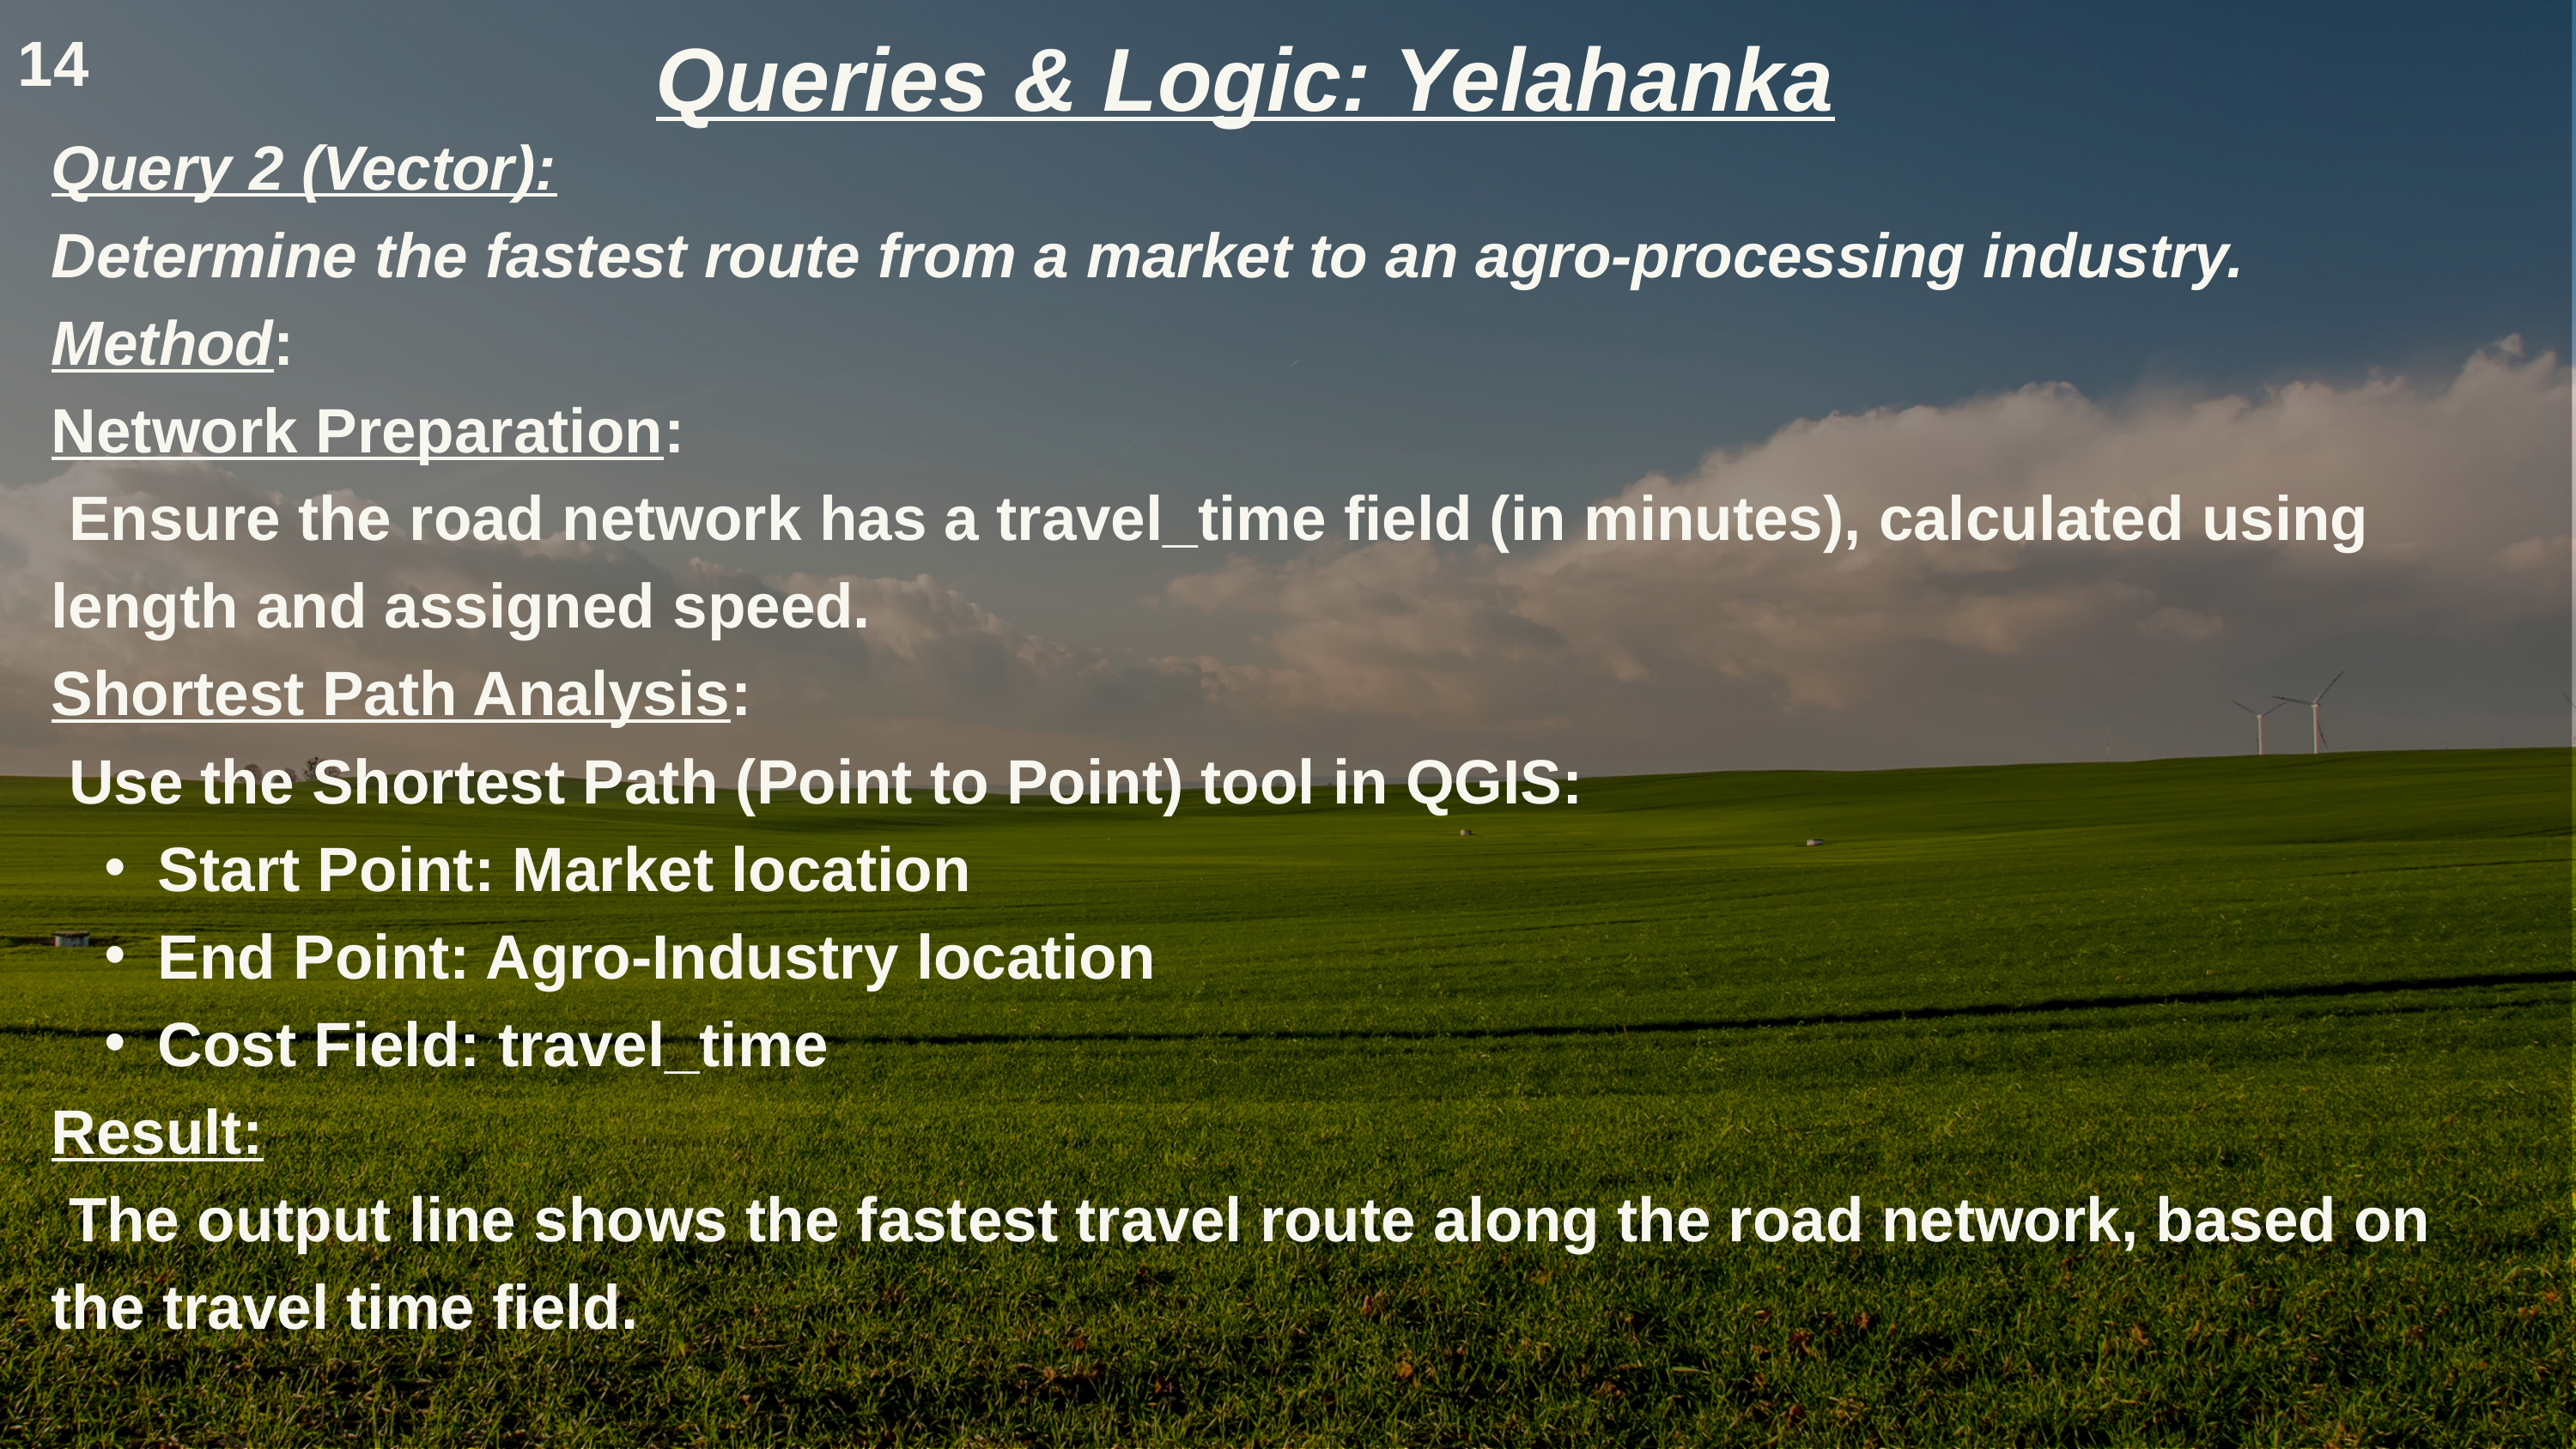

Queries & Logic: Yelahanka
14
Query 2 (Vector):
Determine the fastest route from a market to an agro-processing industry.
Method:
Network Preparation:
 Ensure the road network has a travel_time field (in minutes), calculated using length and assigned speed.
Shortest Path Analysis:
 Use the Shortest Path (Point to Point) tool in QGIS:
Start Point: Market location
End Point: Agro-Industry location
Cost Field: travel_time
Result:
 The output line shows the fastest travel route along the road network, based on the travel time field.